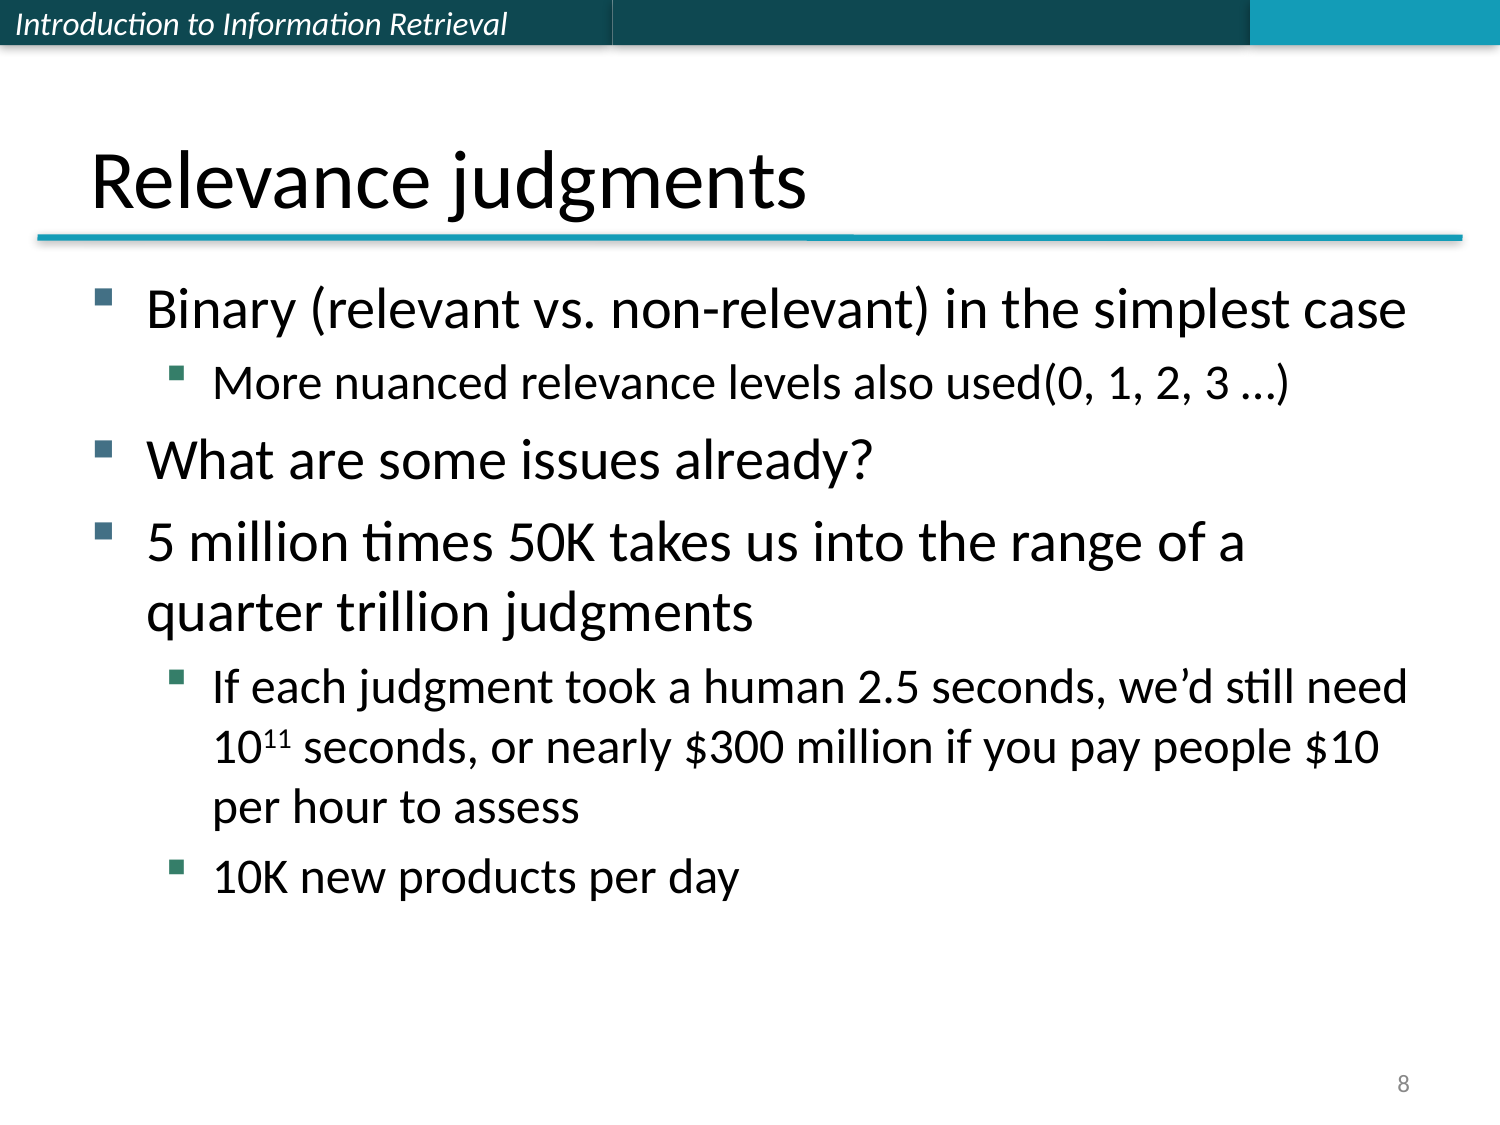

# Relevance judgments
Binary (relevant vs. non-relevant) in the simplest case
More nuanced relevance levels also used(0, 1, 2, 3 …)
What are some issues already?
5 million times 50K takes us into the range of a quarter trillion judgments
If each judgment took a human 2.5 seconds, we’d still need 1011 seconds, or nearly $300 million if you pay people $10 per hour to assess
10K new products per day
8